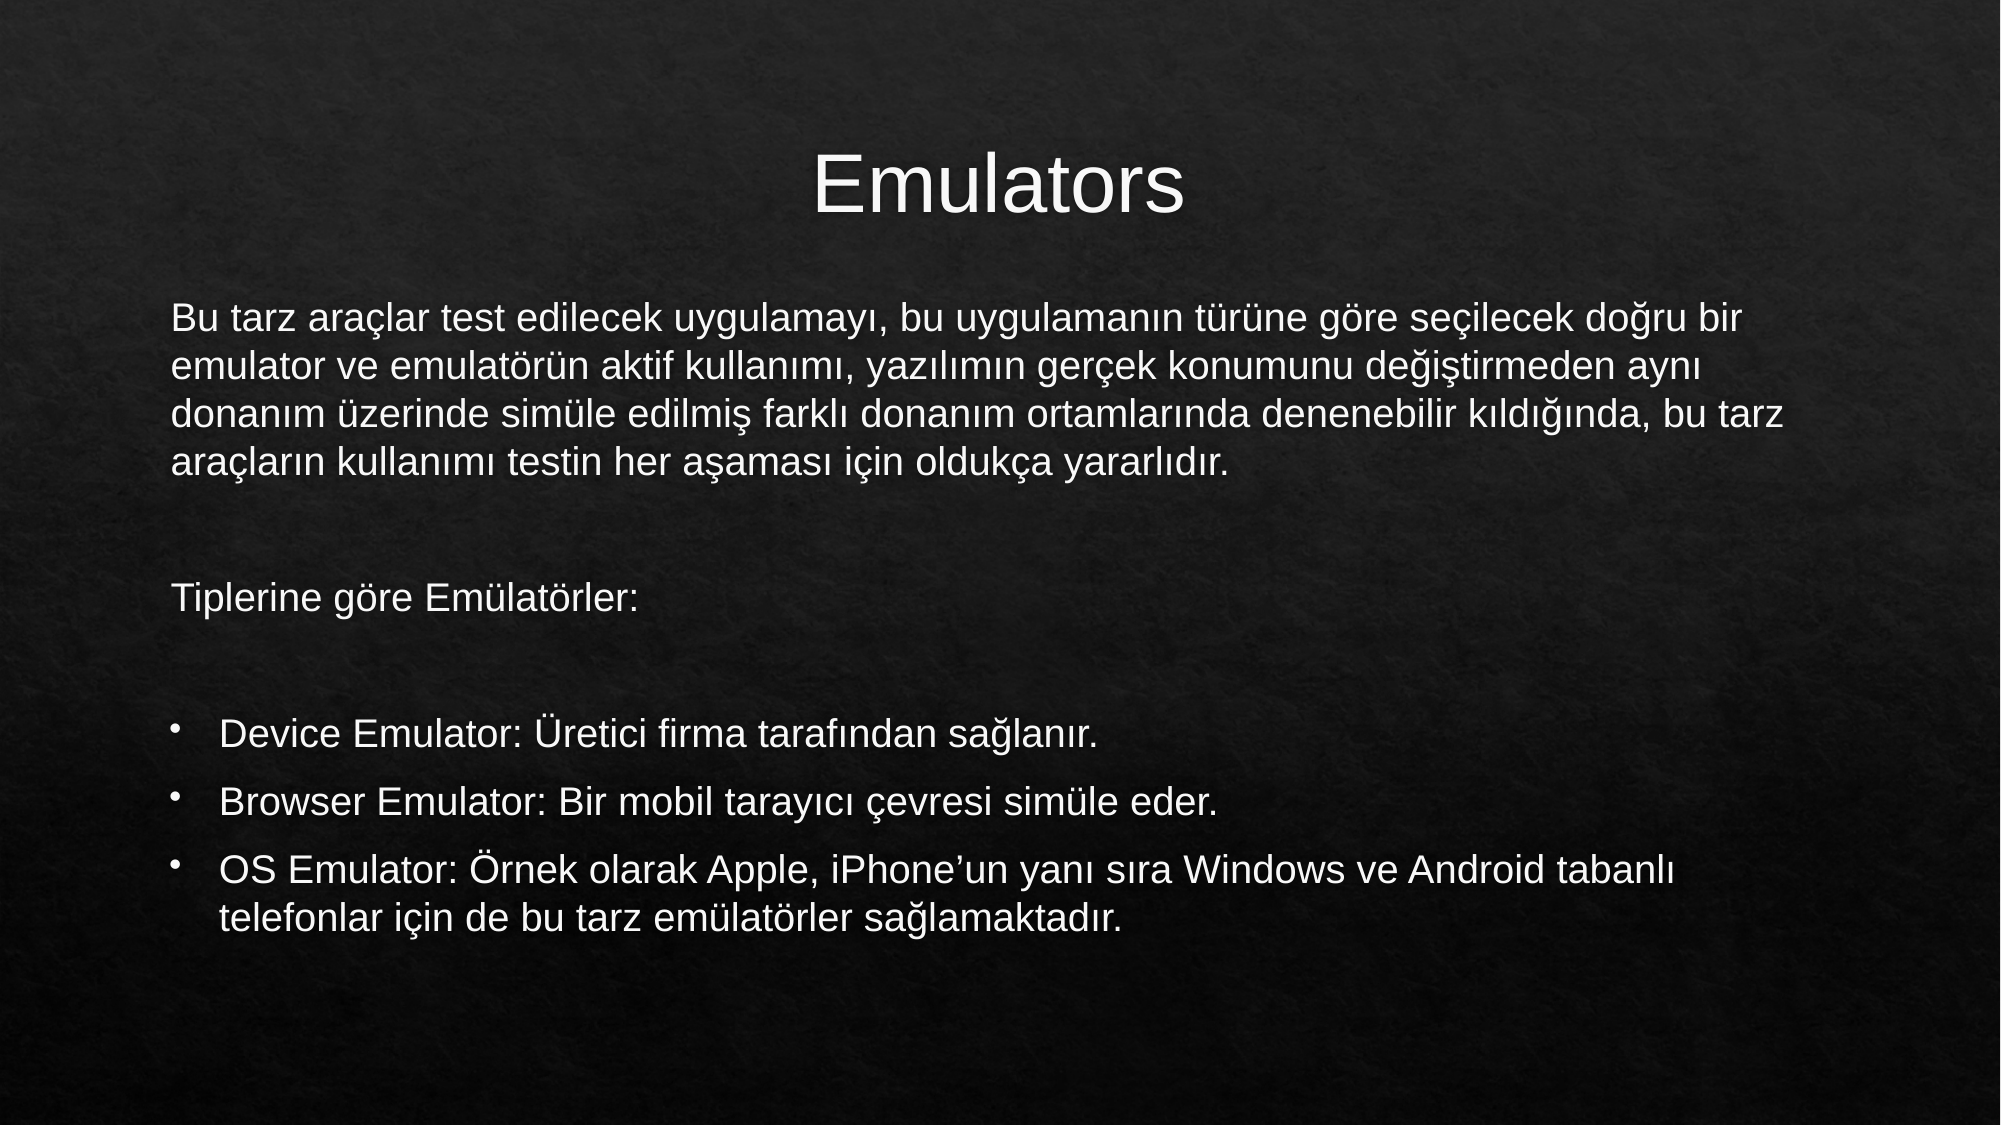

# Emulators
Bu tarz araçlar test edilecek uygulamayı, bu uygulamanın türüne göre seçilecek doğru bir emulator ve emulatörün aktif kullanımı, yazılımın gerçek konumunu değiştirmeden aynı donanım üzerinde simüle edilmiş farklı donanım ortamlarında denenebilir kıldığında, bu tarz araçların kullanımı testin her aşaması için oldukça yararlıdır.

Tiplerine göre Emülatörler:

Device Emulator: Üretici firma tarafından sağlanır.
Browser Emulator: Bir mobil tarayıcı çevresi simüle eder.
OS Emulator: Örnek olarak Apple, iPhone’un yanı sıra Windows ve Android tabanlı telefonlar için de bu tarz emülatörler sağlamaktadır.